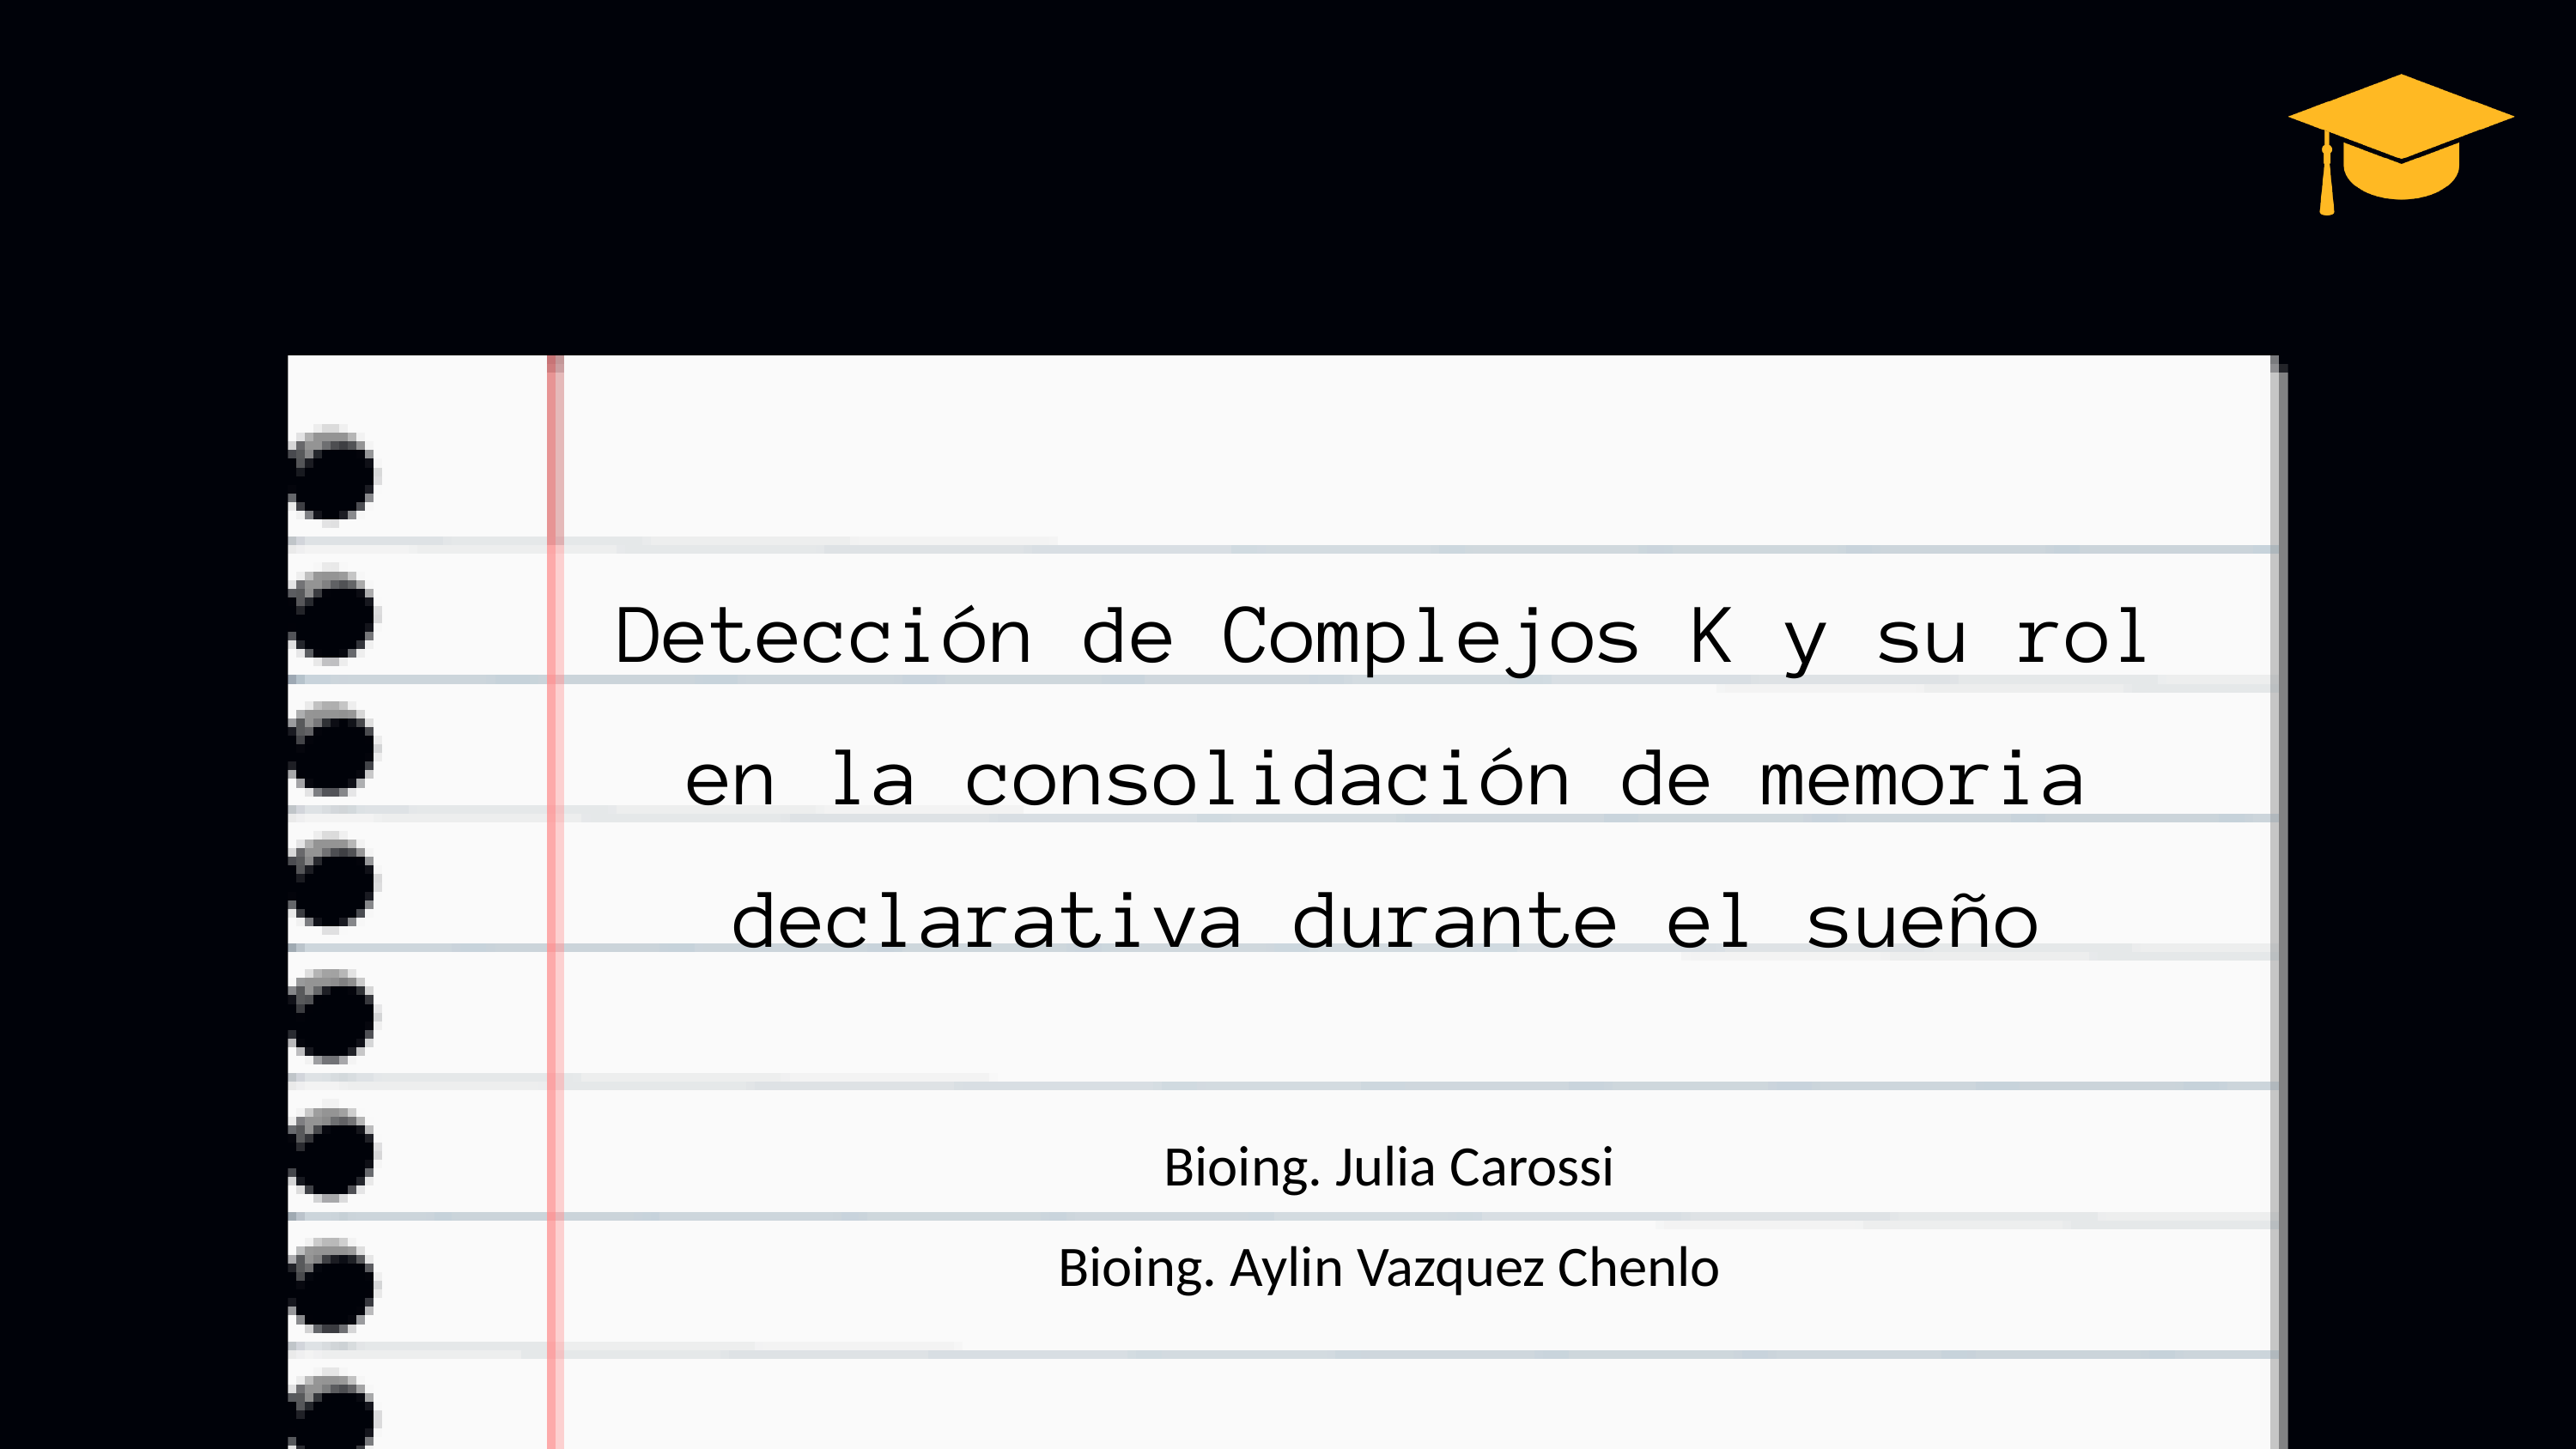

Detección de Complejos K y su rol en la consolidación de memoria declarativa durante el sueño
Bioing. Julia Carossi
Bioing. Aylin Vazquez Chenlo